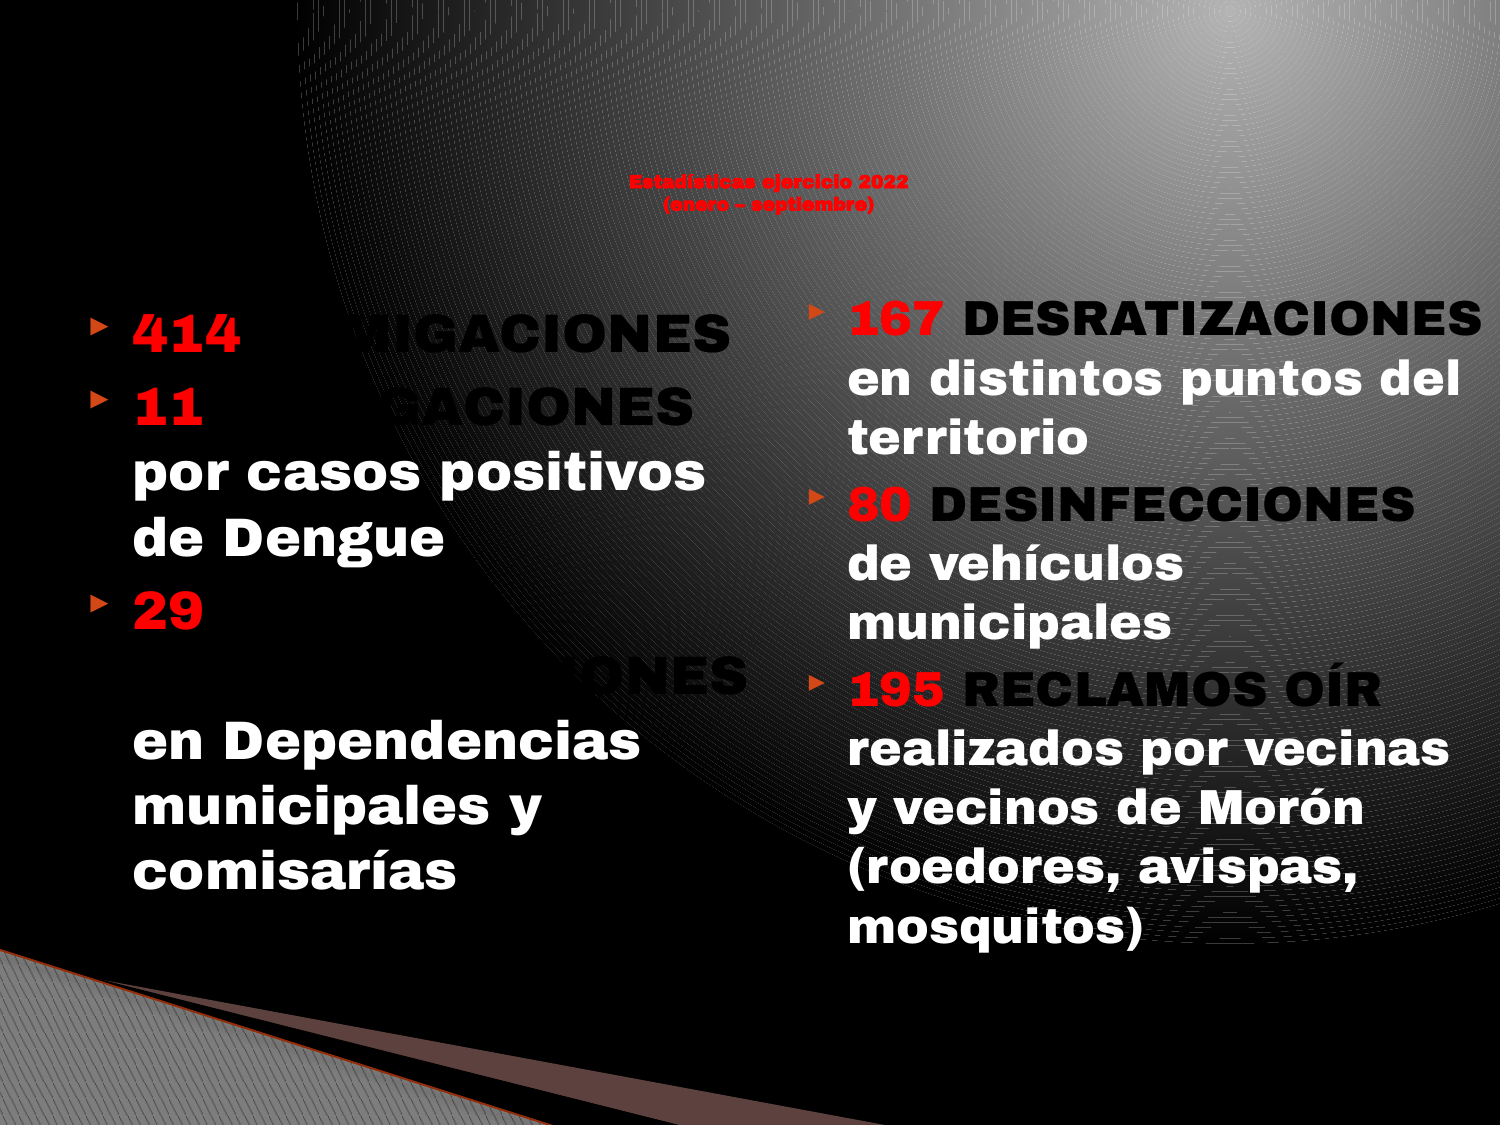

# Estadísticas ejercicio 2022 (enero – septiembre)
167 DESRATIZACIONES en distintos puntos del territorio
80 DESINFECCIONES de vehículos municipales
195 RECLAMOS OÍR realizados por vecinas y vecinos de Morón (roedores, avispas, mosquitos)

414 FUMIGACIONES
11 FUMIGACIONES por casos positivos de Dengue
29 DESINSECTACIONES en Dependencias municipales y comisarías